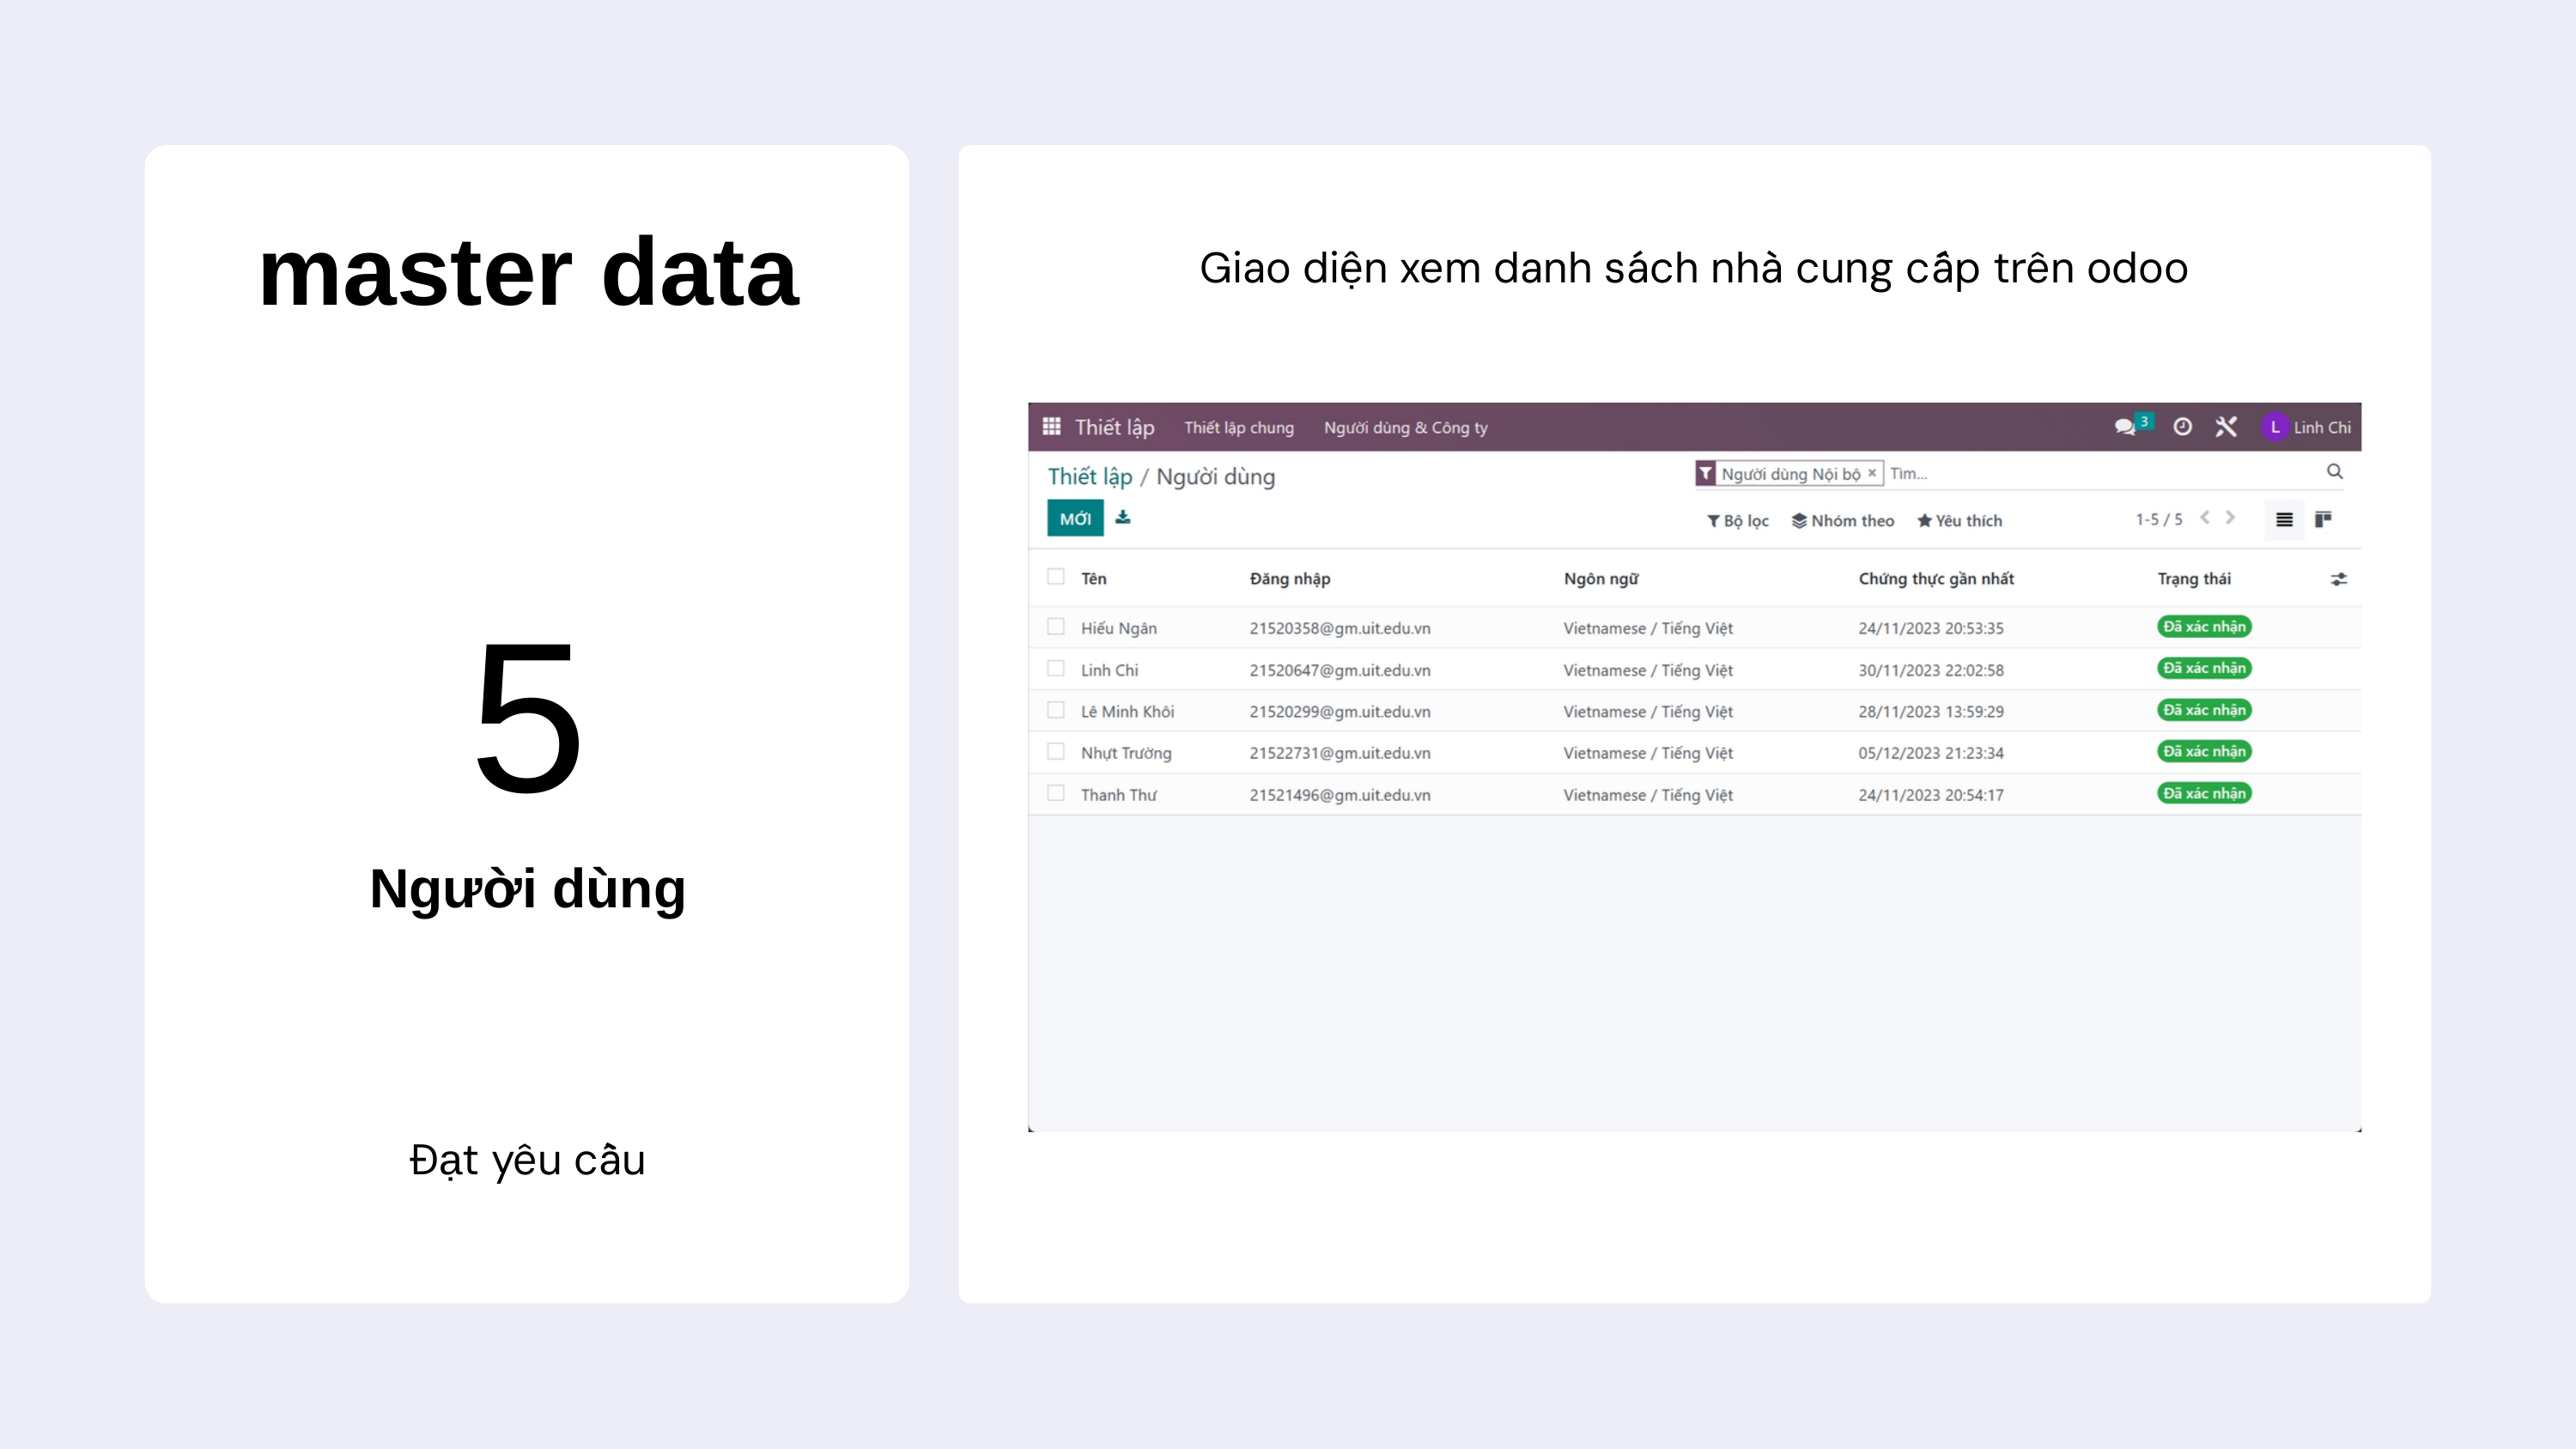

master data
Giao diện xem danh sách nhà cung cấp trên odoo

5
Người dùng
Đạt yêu cầu